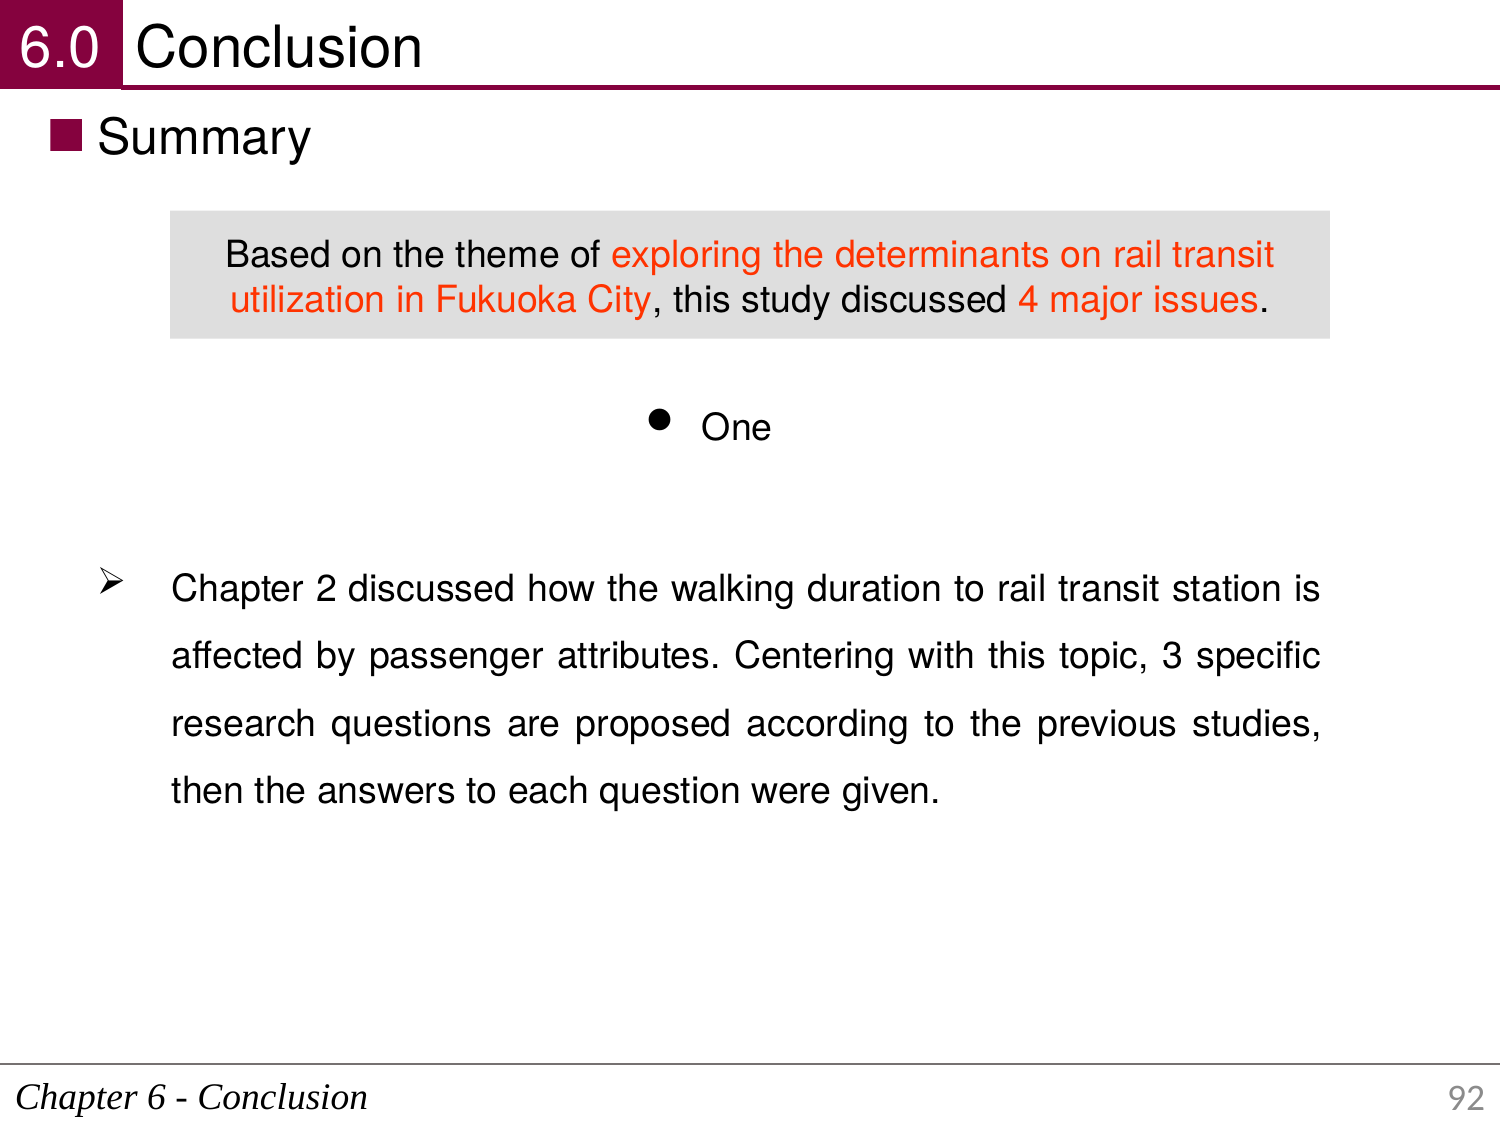

6.0
Conclusion
Summary

Based on the theme of exploring the determinants on rail transit utilization in Fukuoka City, this study discussed 4 major issues.
One
Chapter 2 discussed how the walking duration to rail transit station is affected by passenger attributes. Centering with this topic, 3 specific research questions are proposed according to the previous studies, then the answers to each question were given.
Chapter 6 - Conclusion
92